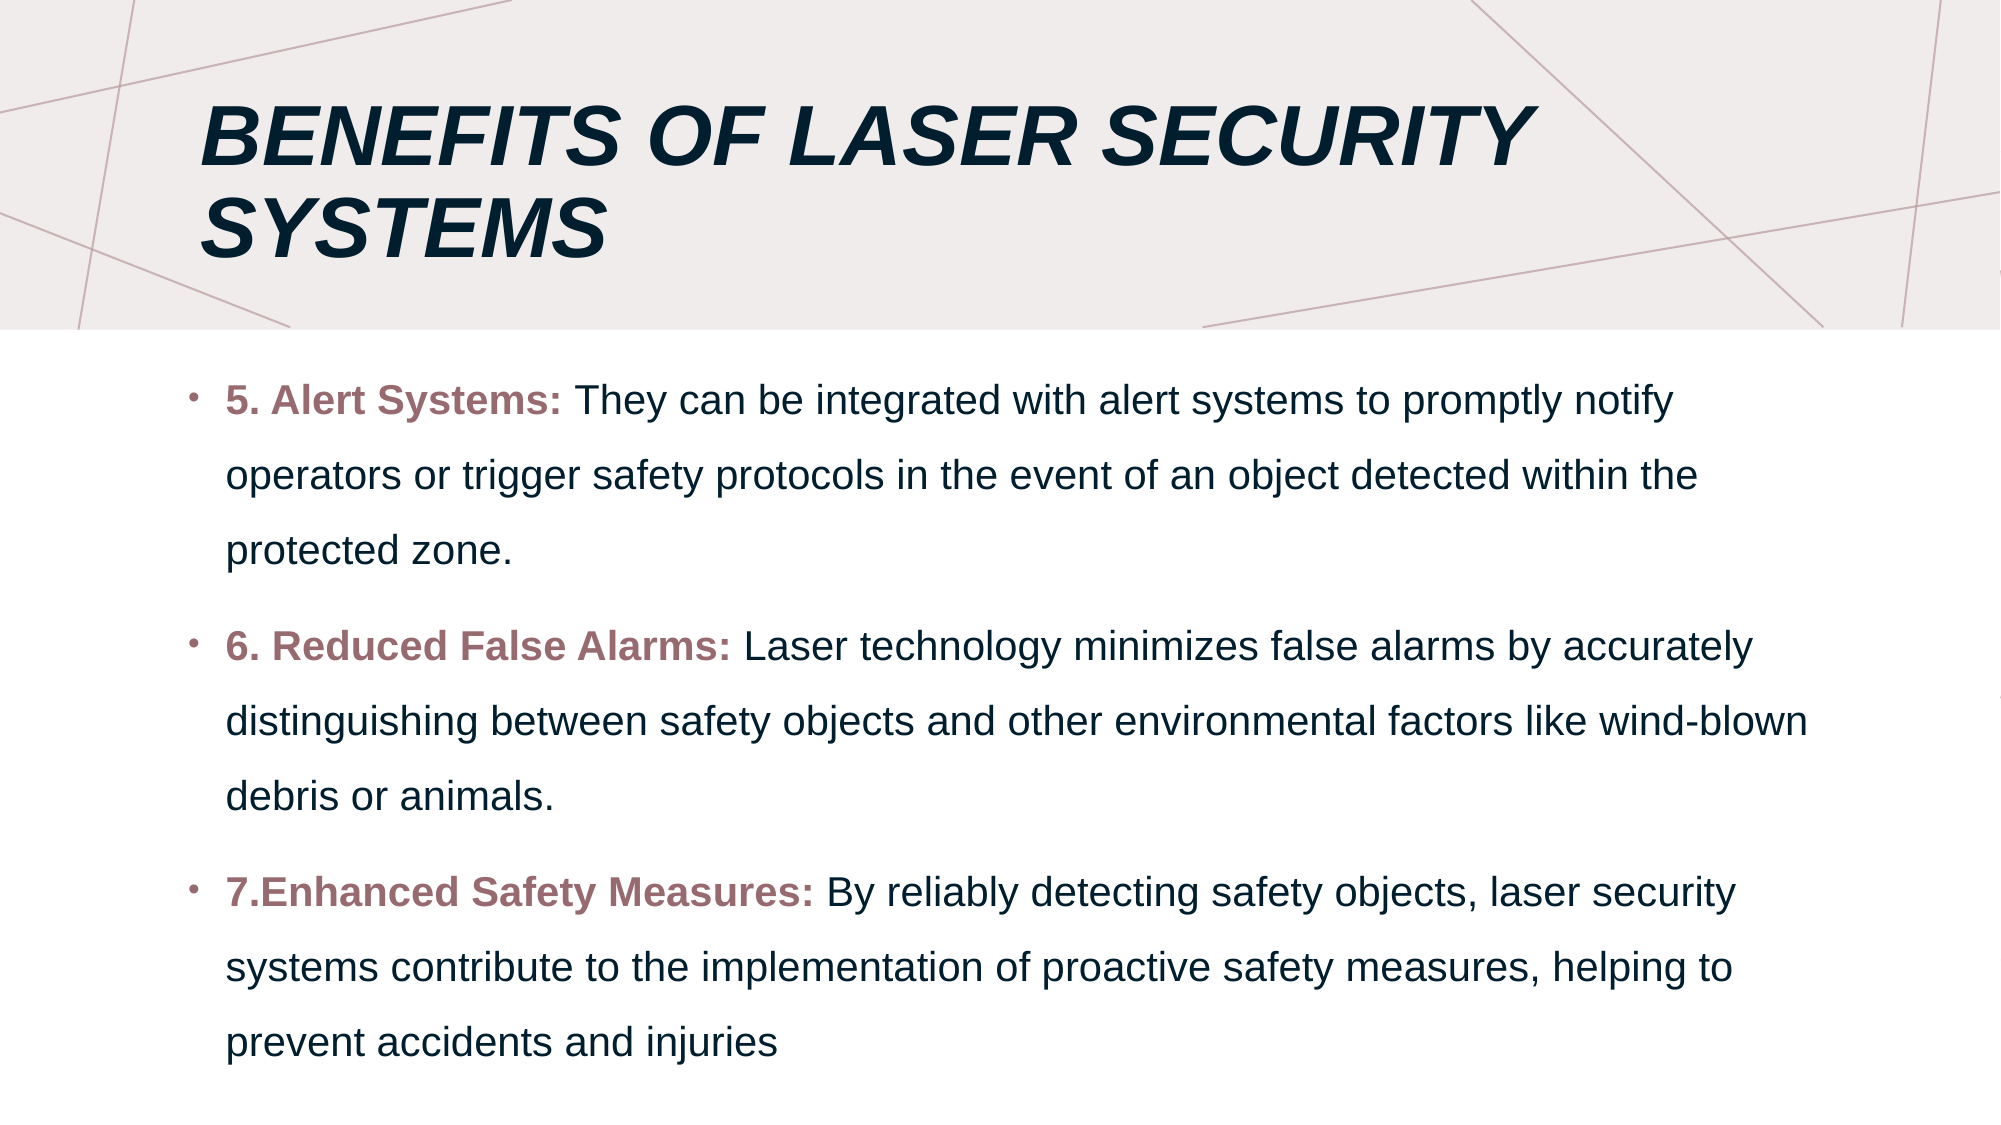

# Benefits of Laser Security Systems
5. Alert Systems: They can be integrated with alert systems to promptly notify operators or trigger safety protocols in the event of an object detected within the protected zone.
6. Reduced False Alarms: Laser technology minimizes false alarms by accurately distinguishing between safety objects and other environmental factors like wind-blown debris or animals.
7.Enhanced Safety Measures: By reliably detecting safety objects, laser security systems contribute to the implementation of proactive safety measures, helping to prevent accidents and injuries